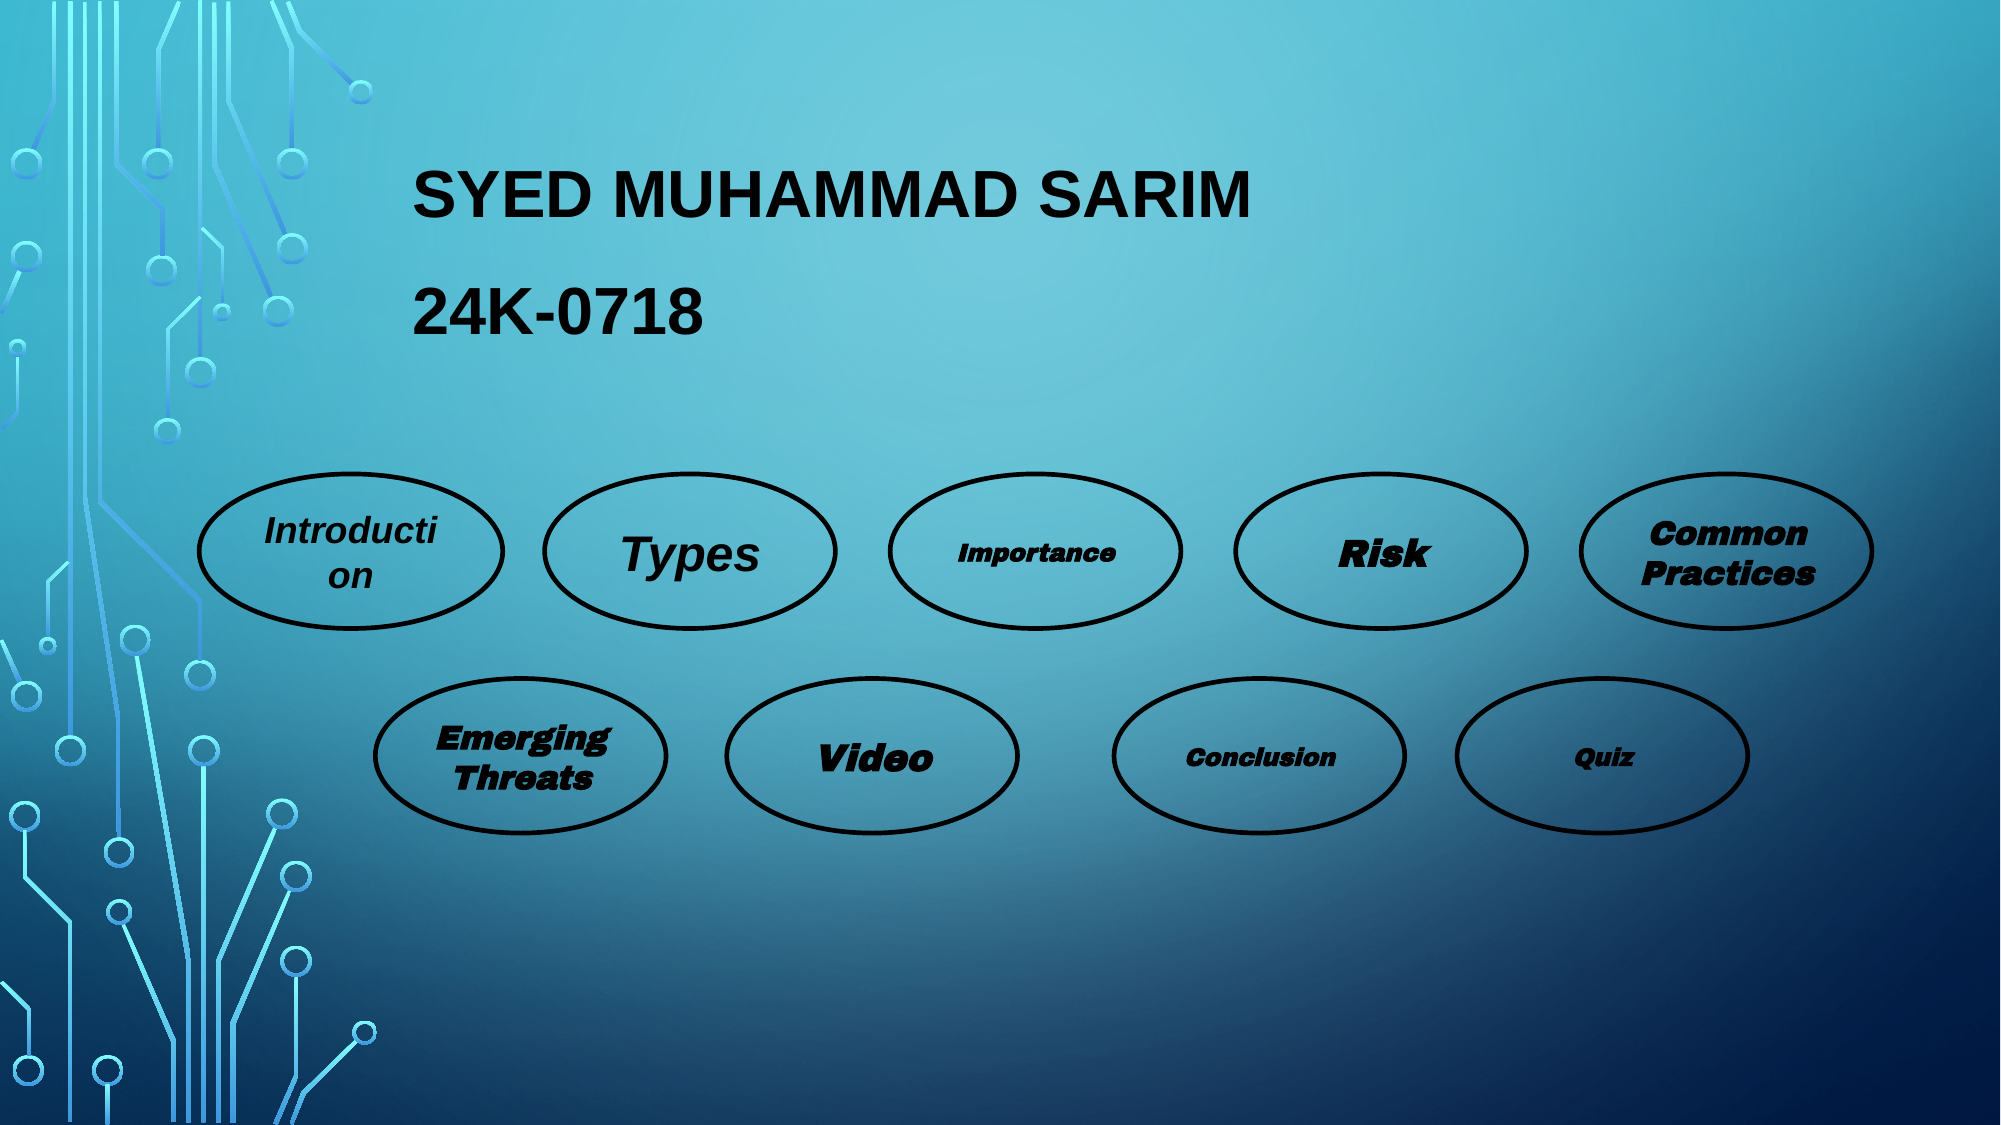

Syed Muhammad sarim
24k-0718
Introduction
Types
Importance
Risk
Common Practices
Emerging Threats
Video
Conclusion
Quiz